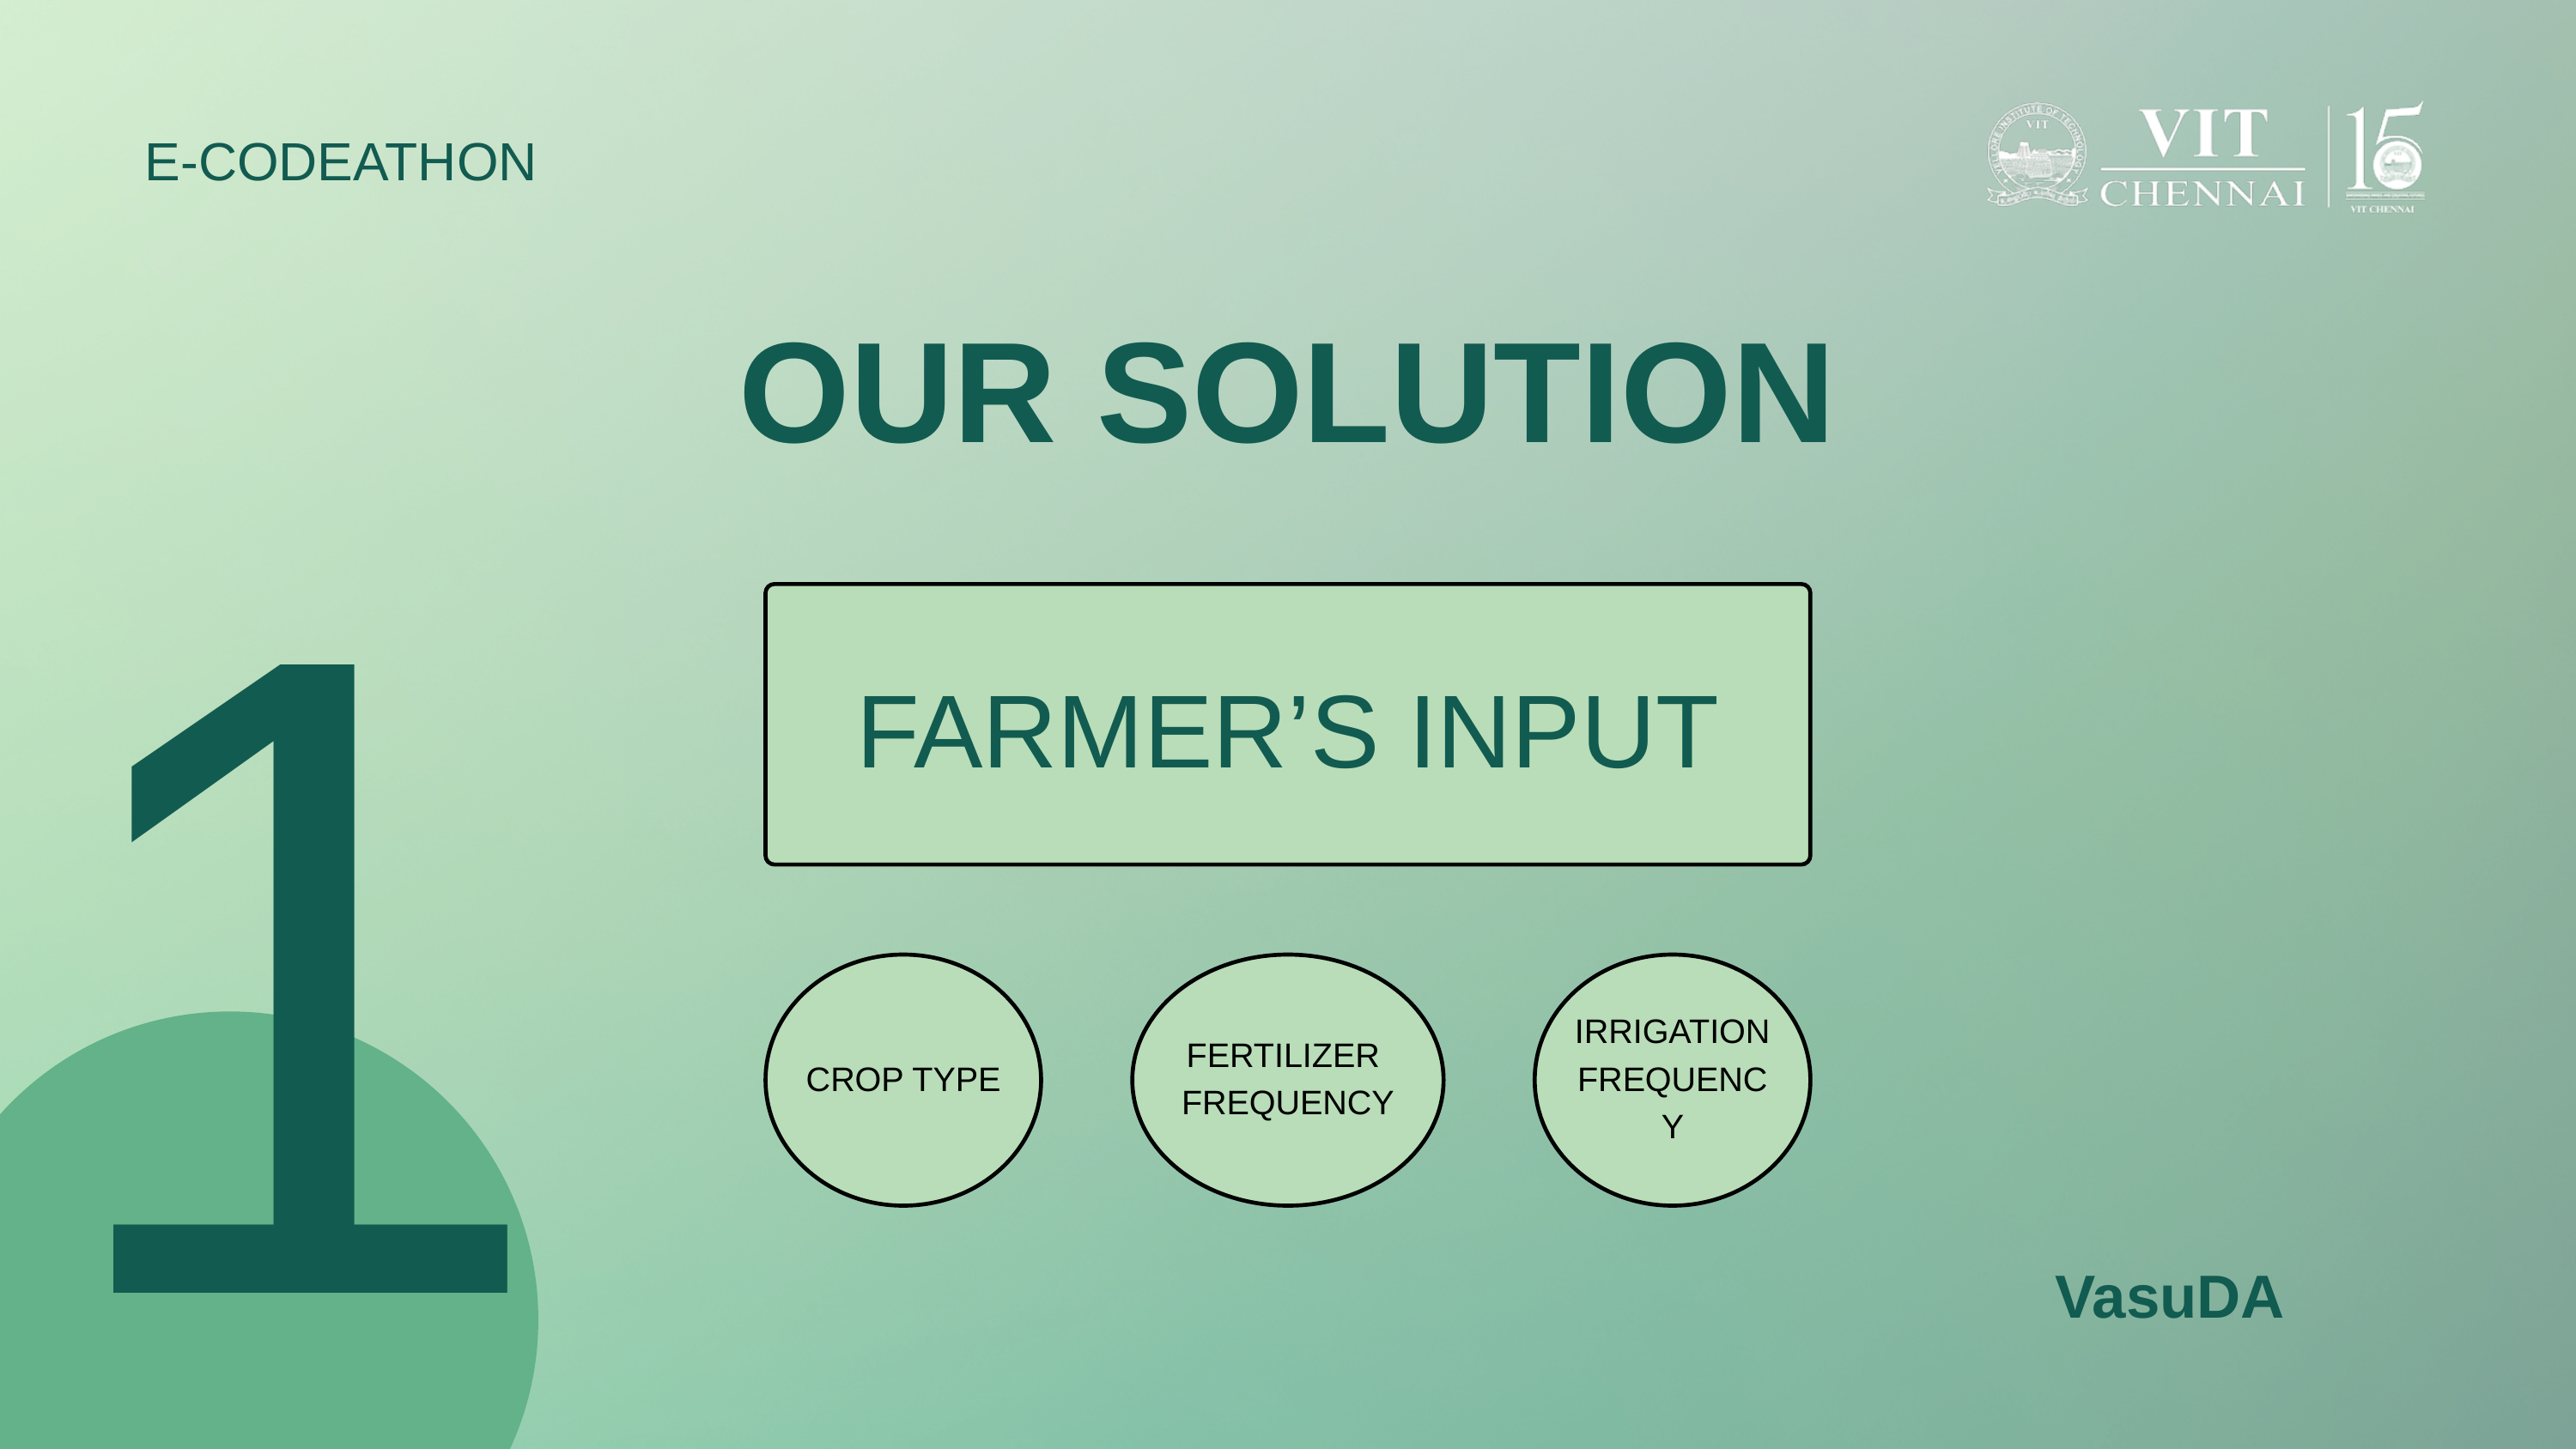

E-CODEATHON
OUR SOLUTION
1

FARMER’S INPUT

CROP TYPE

FERTILIZER
FREQUENCY

IRRIGATION FREQUENCY

VasuDA